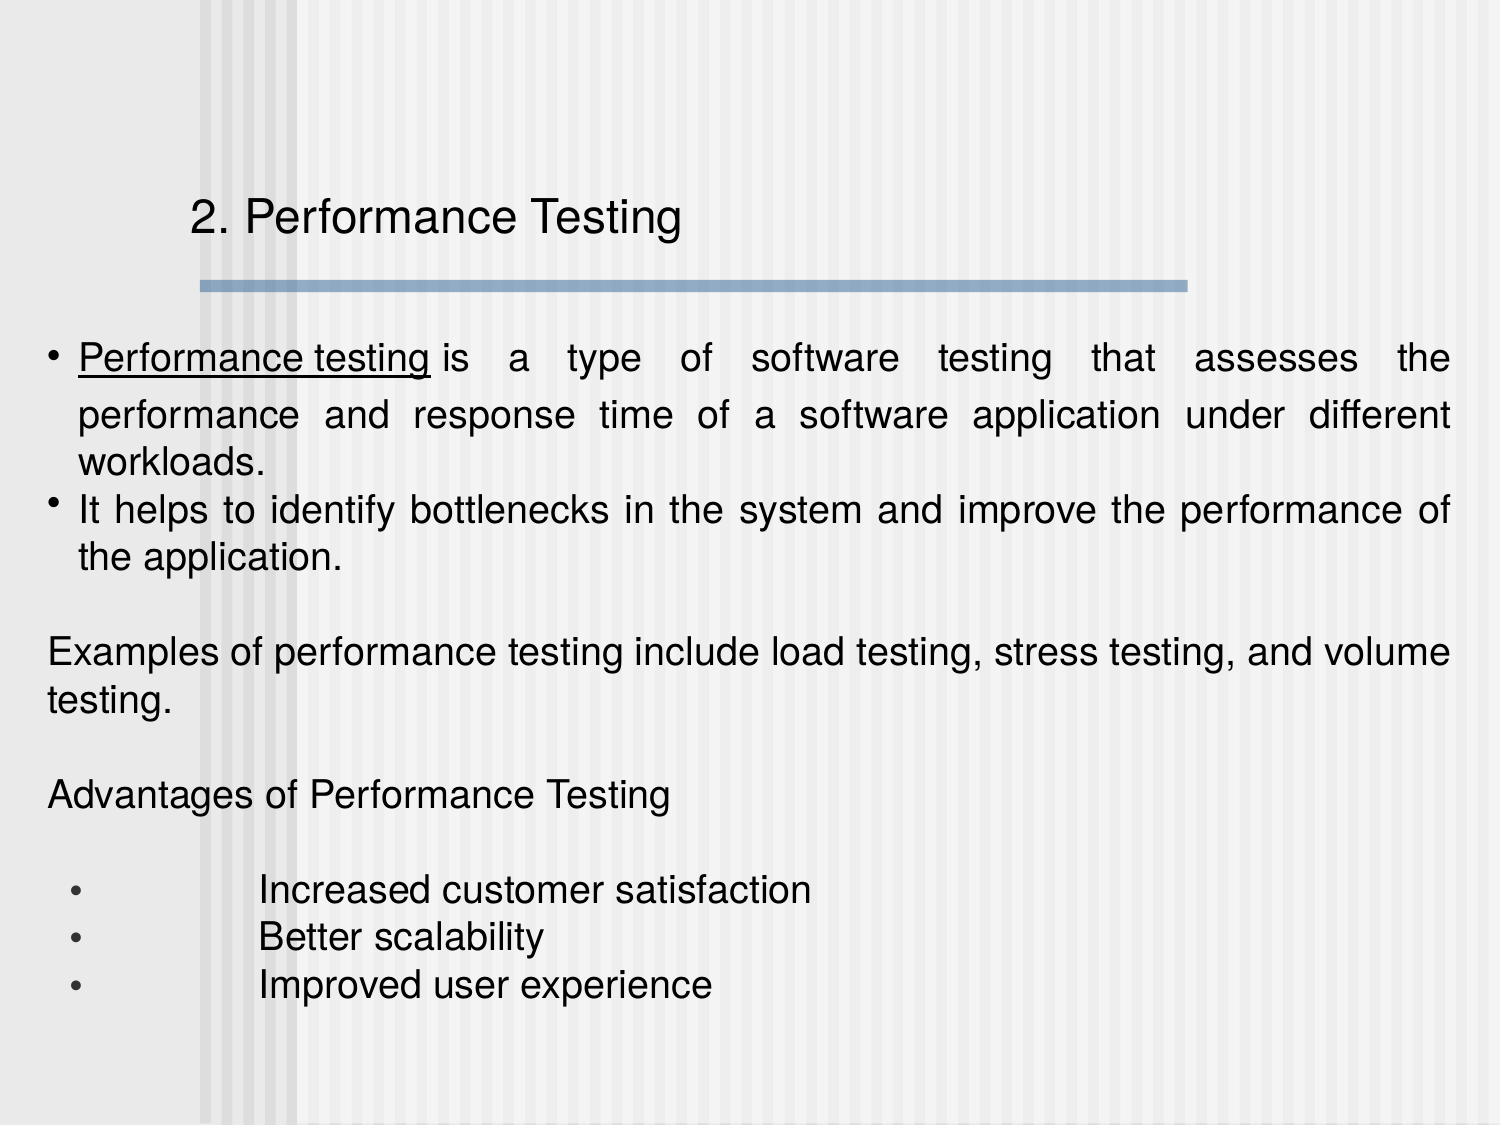

2. Performance Testing

Performance testing is a type of software testing that assesses the performance and response time of a software application under different workloads.
It helps to identify bottlenecks in the system and improve the performance of the application.

Examples of performance testing include load testing, stress testing, and volume testing.

Advantages of Performance Testing

	Increased customer satisfaction
	Better scalability
	Improved user experience

63